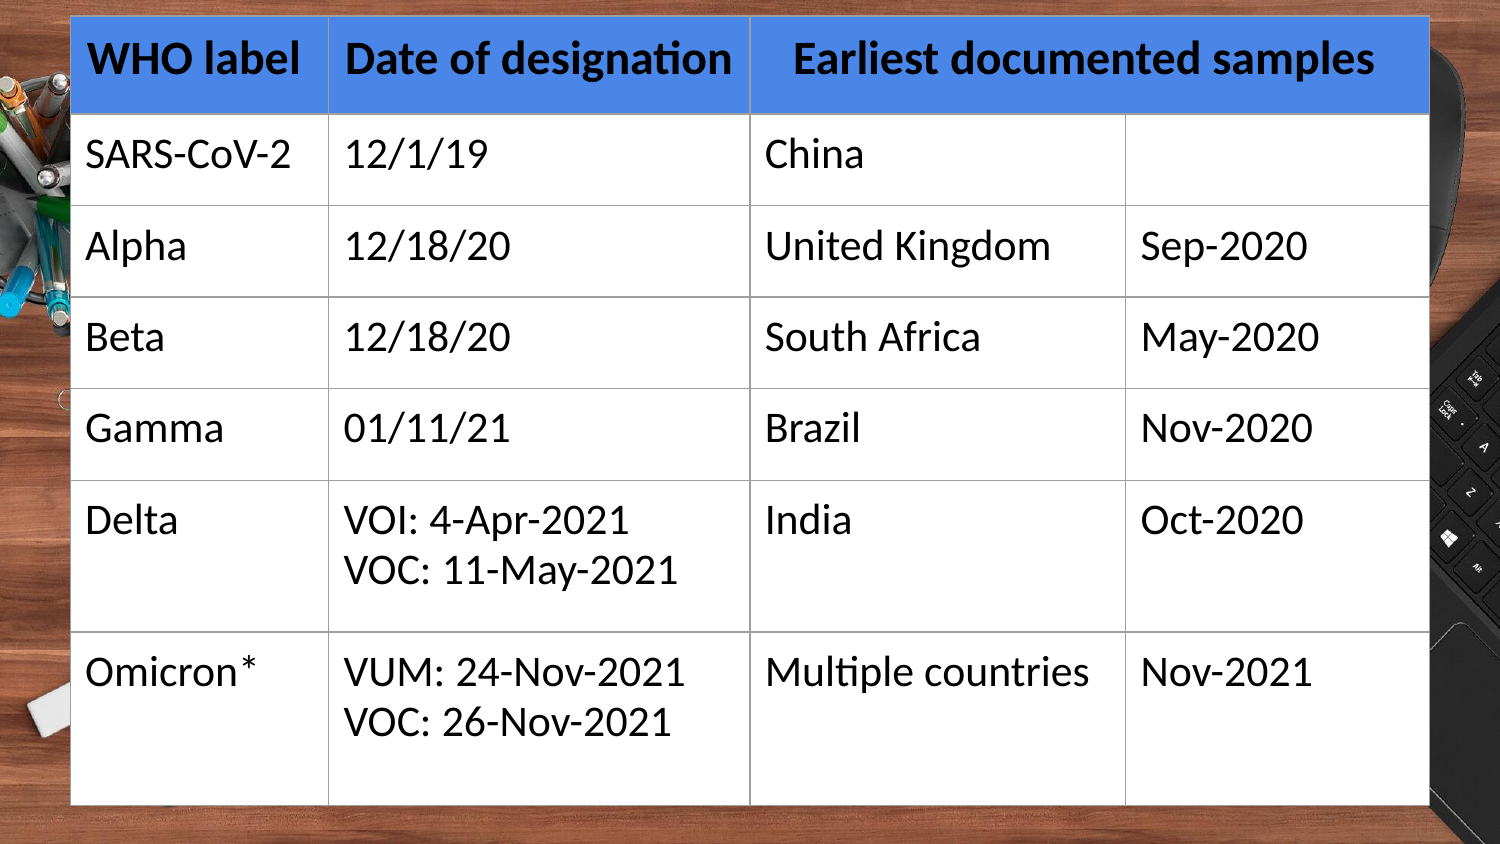

| WHO label | Date of designation | Earliest documented samples |  |
| --- | --- | --- | --- |
| SARS-CoV-2 | 12/1/19 | China |  |
| Alpha | 12/18/20 | United Kingdom | Sep-2020 |
| Beta | 12/18/20 | South Africa | May-2020 |
| Gamma | 01/11/21 | Brazil | Nov-2020 |
| Delta | VOI: 4-Apr-2021 VOC: 11-May-2021 | India | Oct-2020 |
| Omicron\* | VUM: 24-Nov-2021 VOC: 26-Nov-2021 | Multiple countries | Nov-2021 |